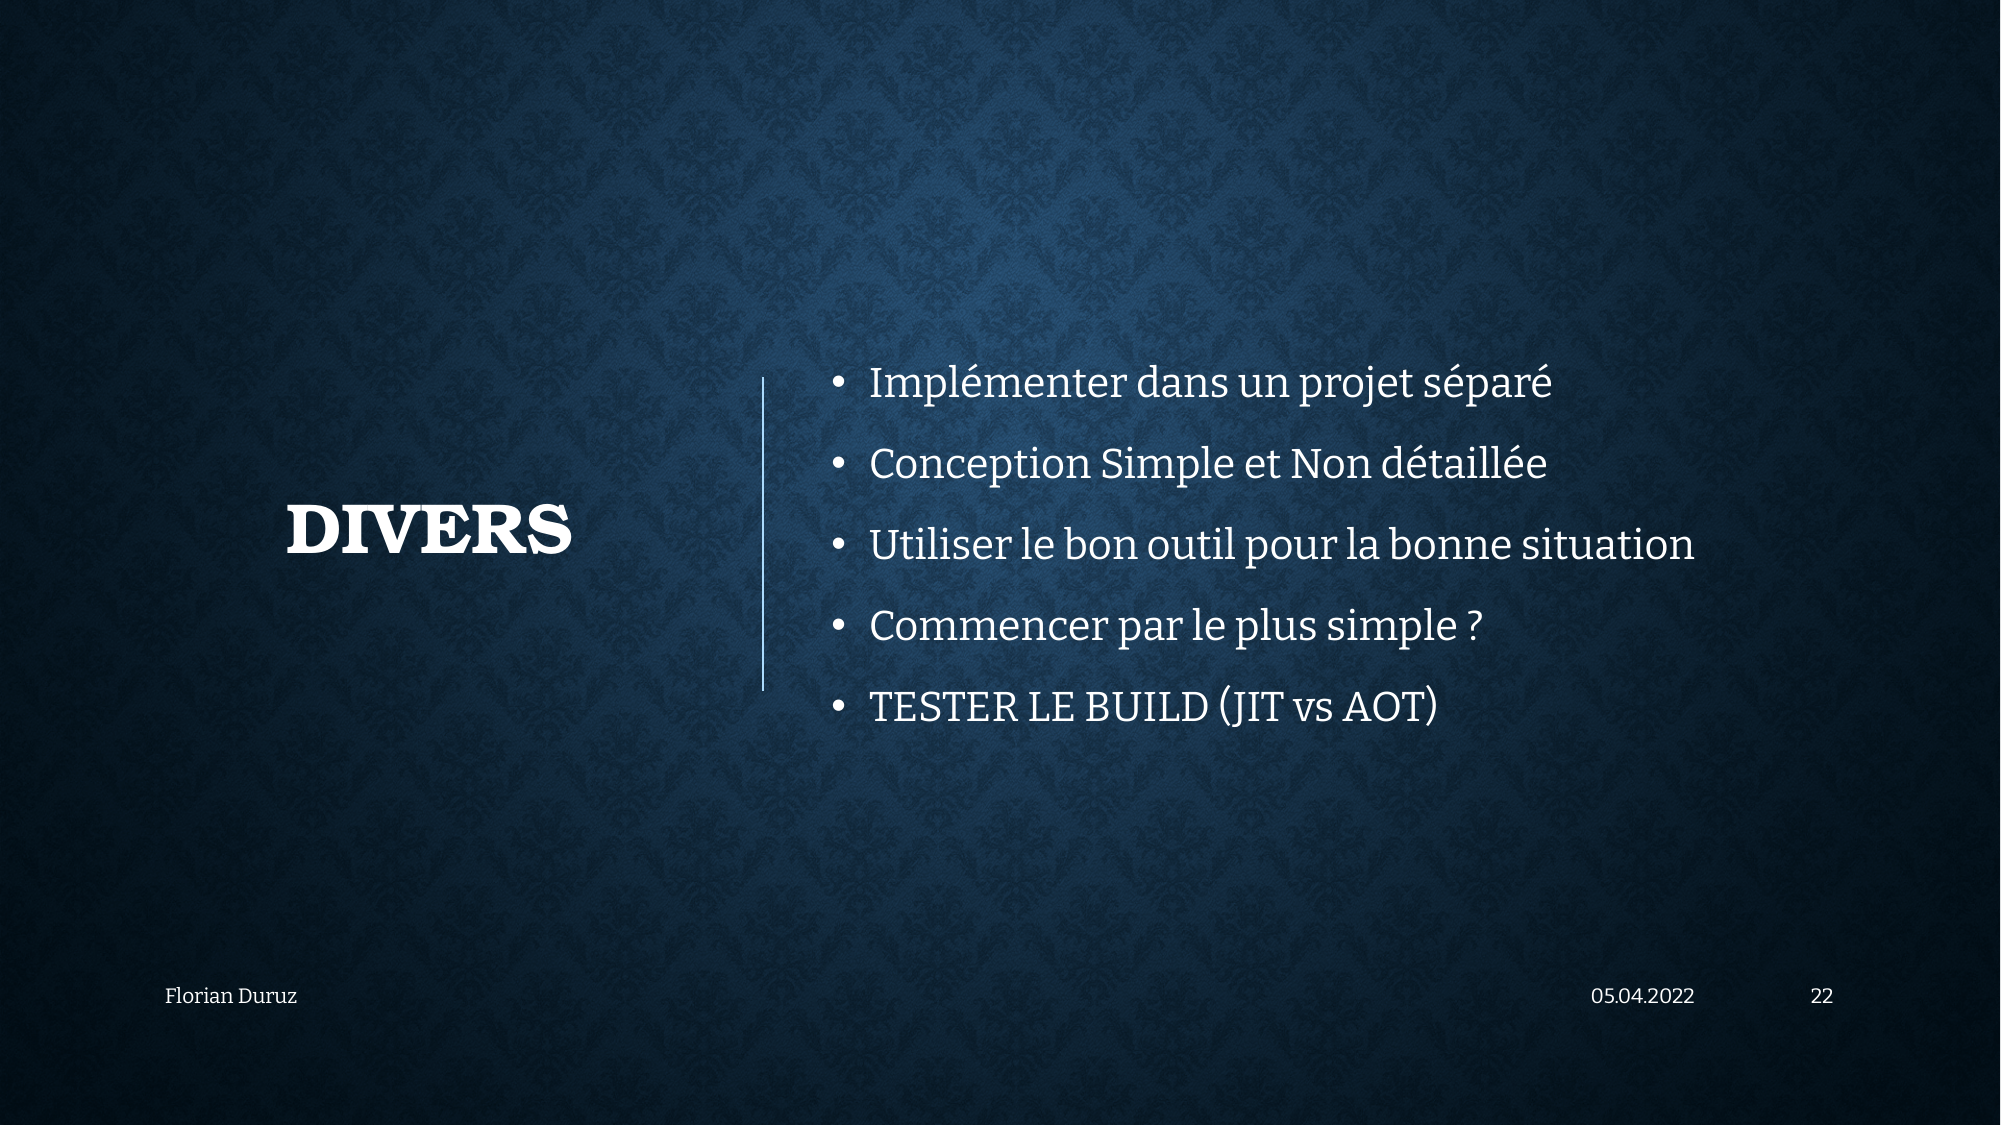

# Divers
Implémenter dans un projet séparé
Conception Simple et Non détaillée
Utiliser le bon outil pour la bonne situation
Commencer par le plus simple ?
TESTER LE BUILD (JIT vs AOT)
Florian Duruz
05.04.2022
22